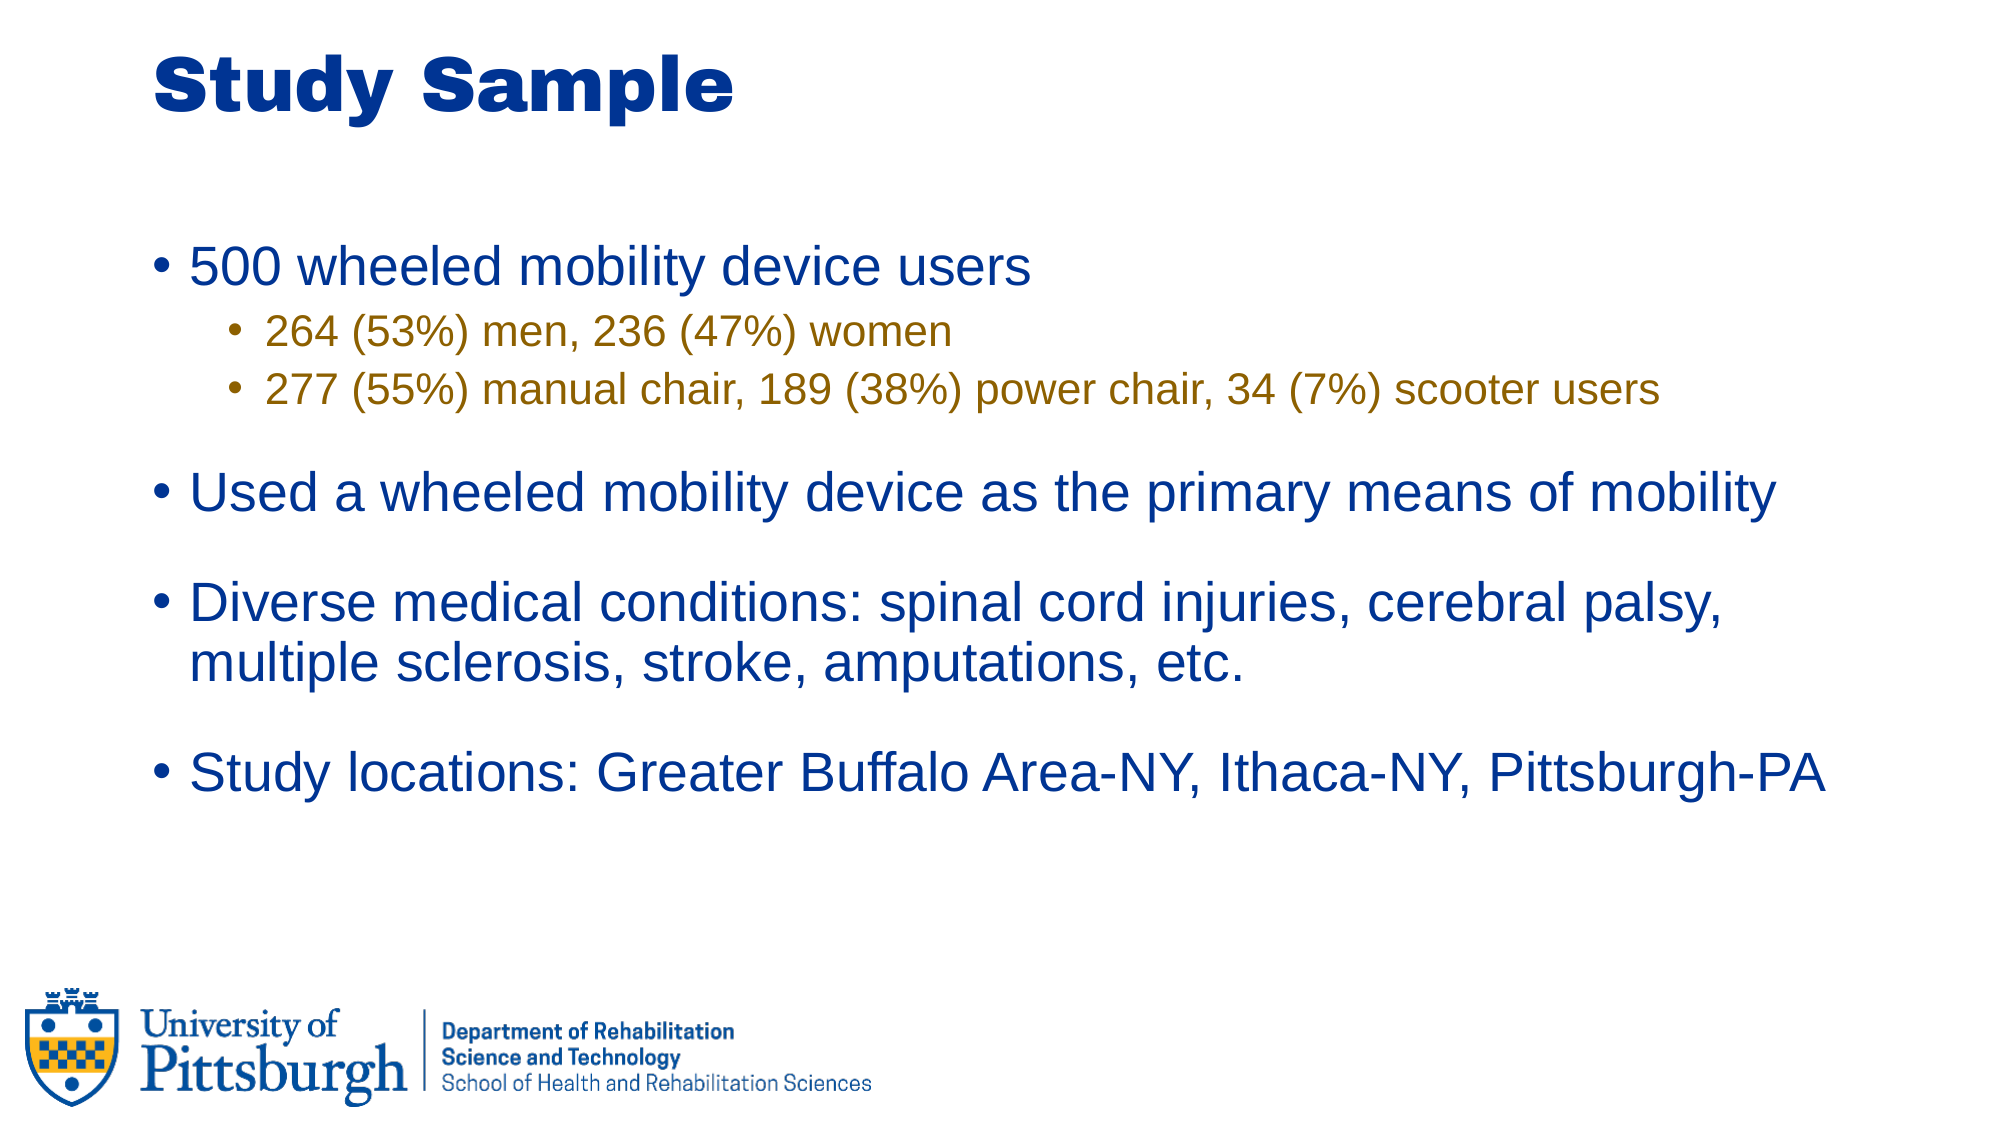

# Study Sample
500 wheeled mobility device users
264 (53%) men, 236 (47%) women
277 (55%) manual chair, 189 (38%) power chair, 34 (7%) scooter users
Used a wheeled mobility device as the primary means of mobility
Diverse medical conditions: spinal cord injuries, cerebral palsy, multiple sclerosis, stroke, amputations, etc.
Study locations: Greater Buffalo Area-NY, Ithaca-NY, Pittsburgh-PA
14